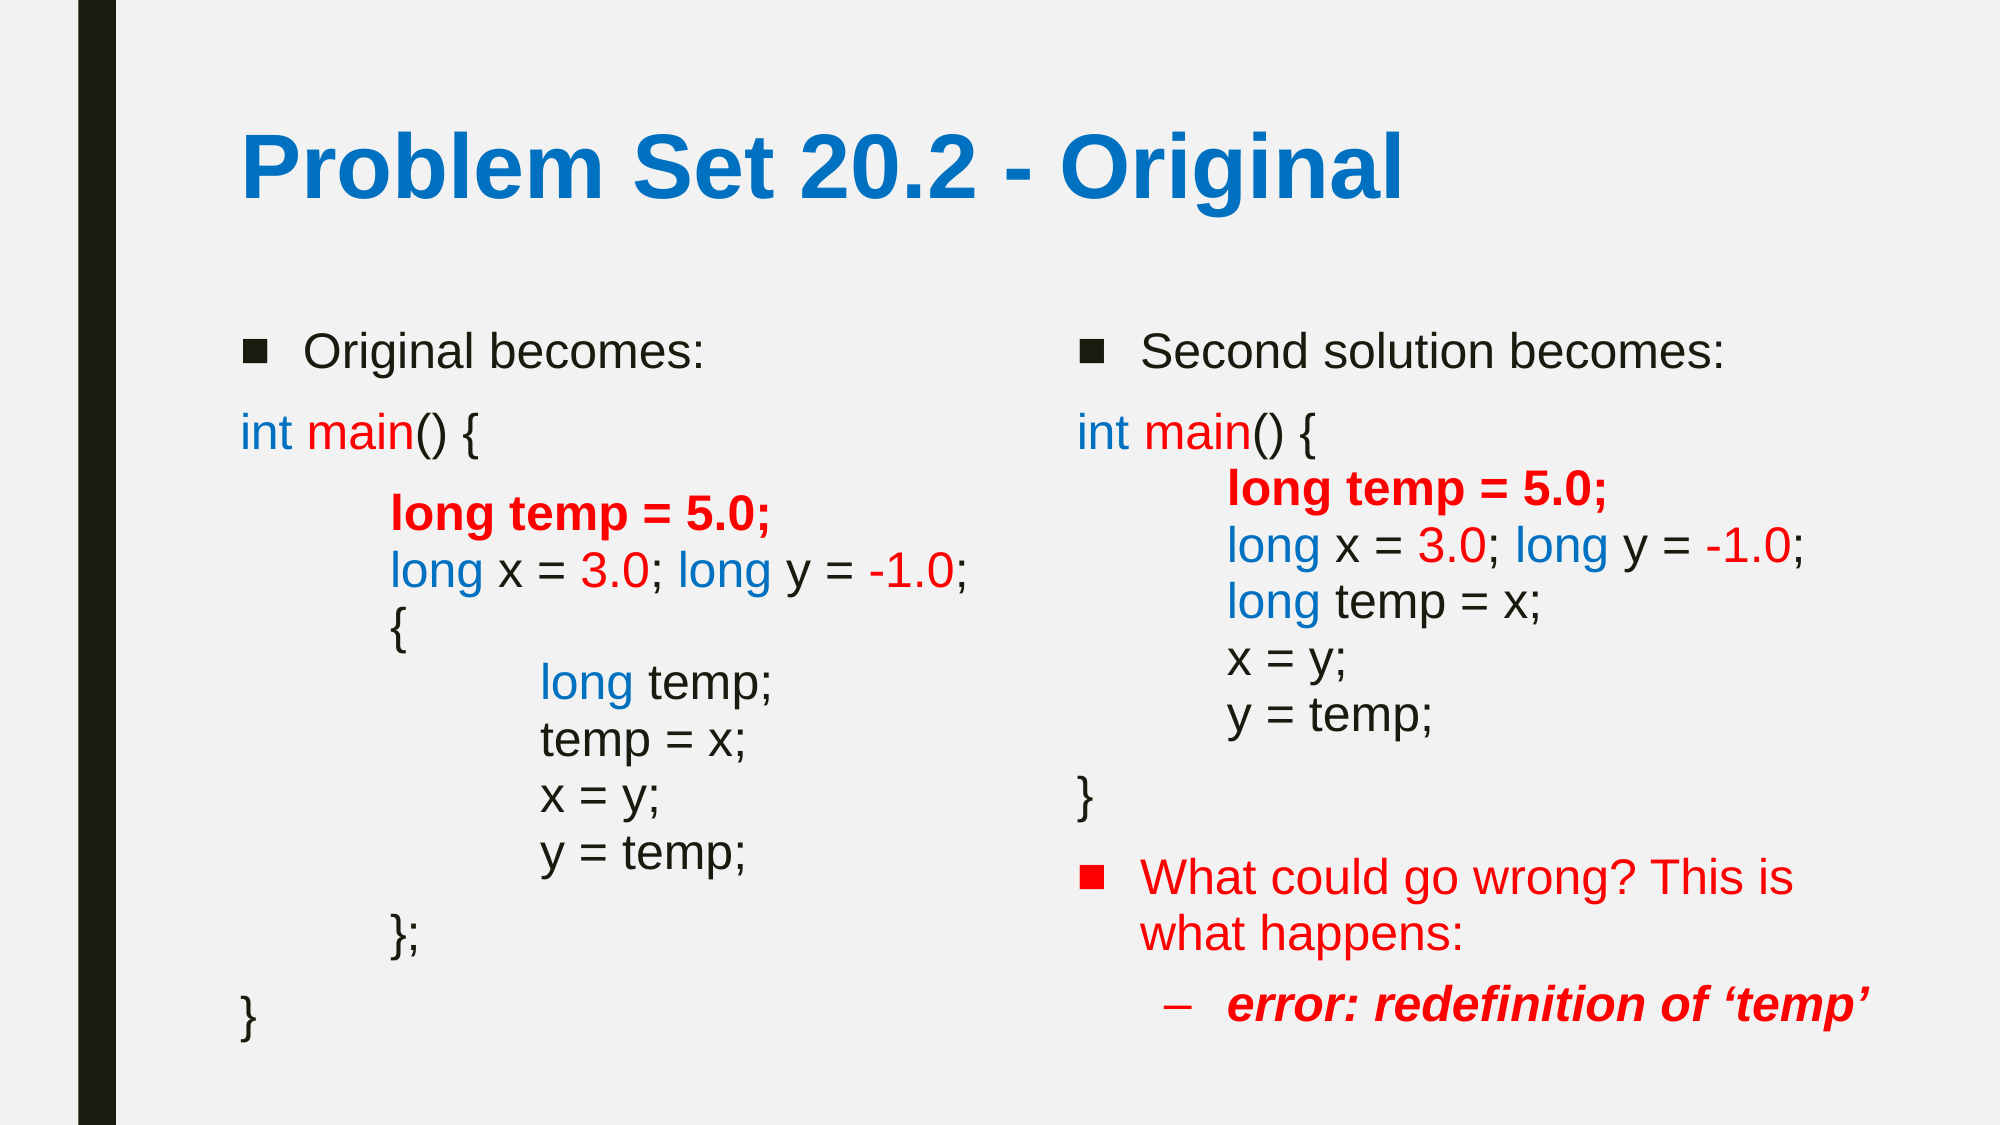

# Problem Set 20.2 - Original
Original becomes:
int main() {
	long temp = 5.0;
	long x = 3.0; long y = -1.0;
	{
		long temp;
		temp = x;
		x = y;
		y = temp;
	};
}
Second solution becomes:
int main() {
	long temp = 5.0;
	long x = 3.0; long y = -1.0;
	long temp = x;
	x = y;
	y = temp;
}
What could go wrong? This is what happens:
error: redefinition of ‘temp’